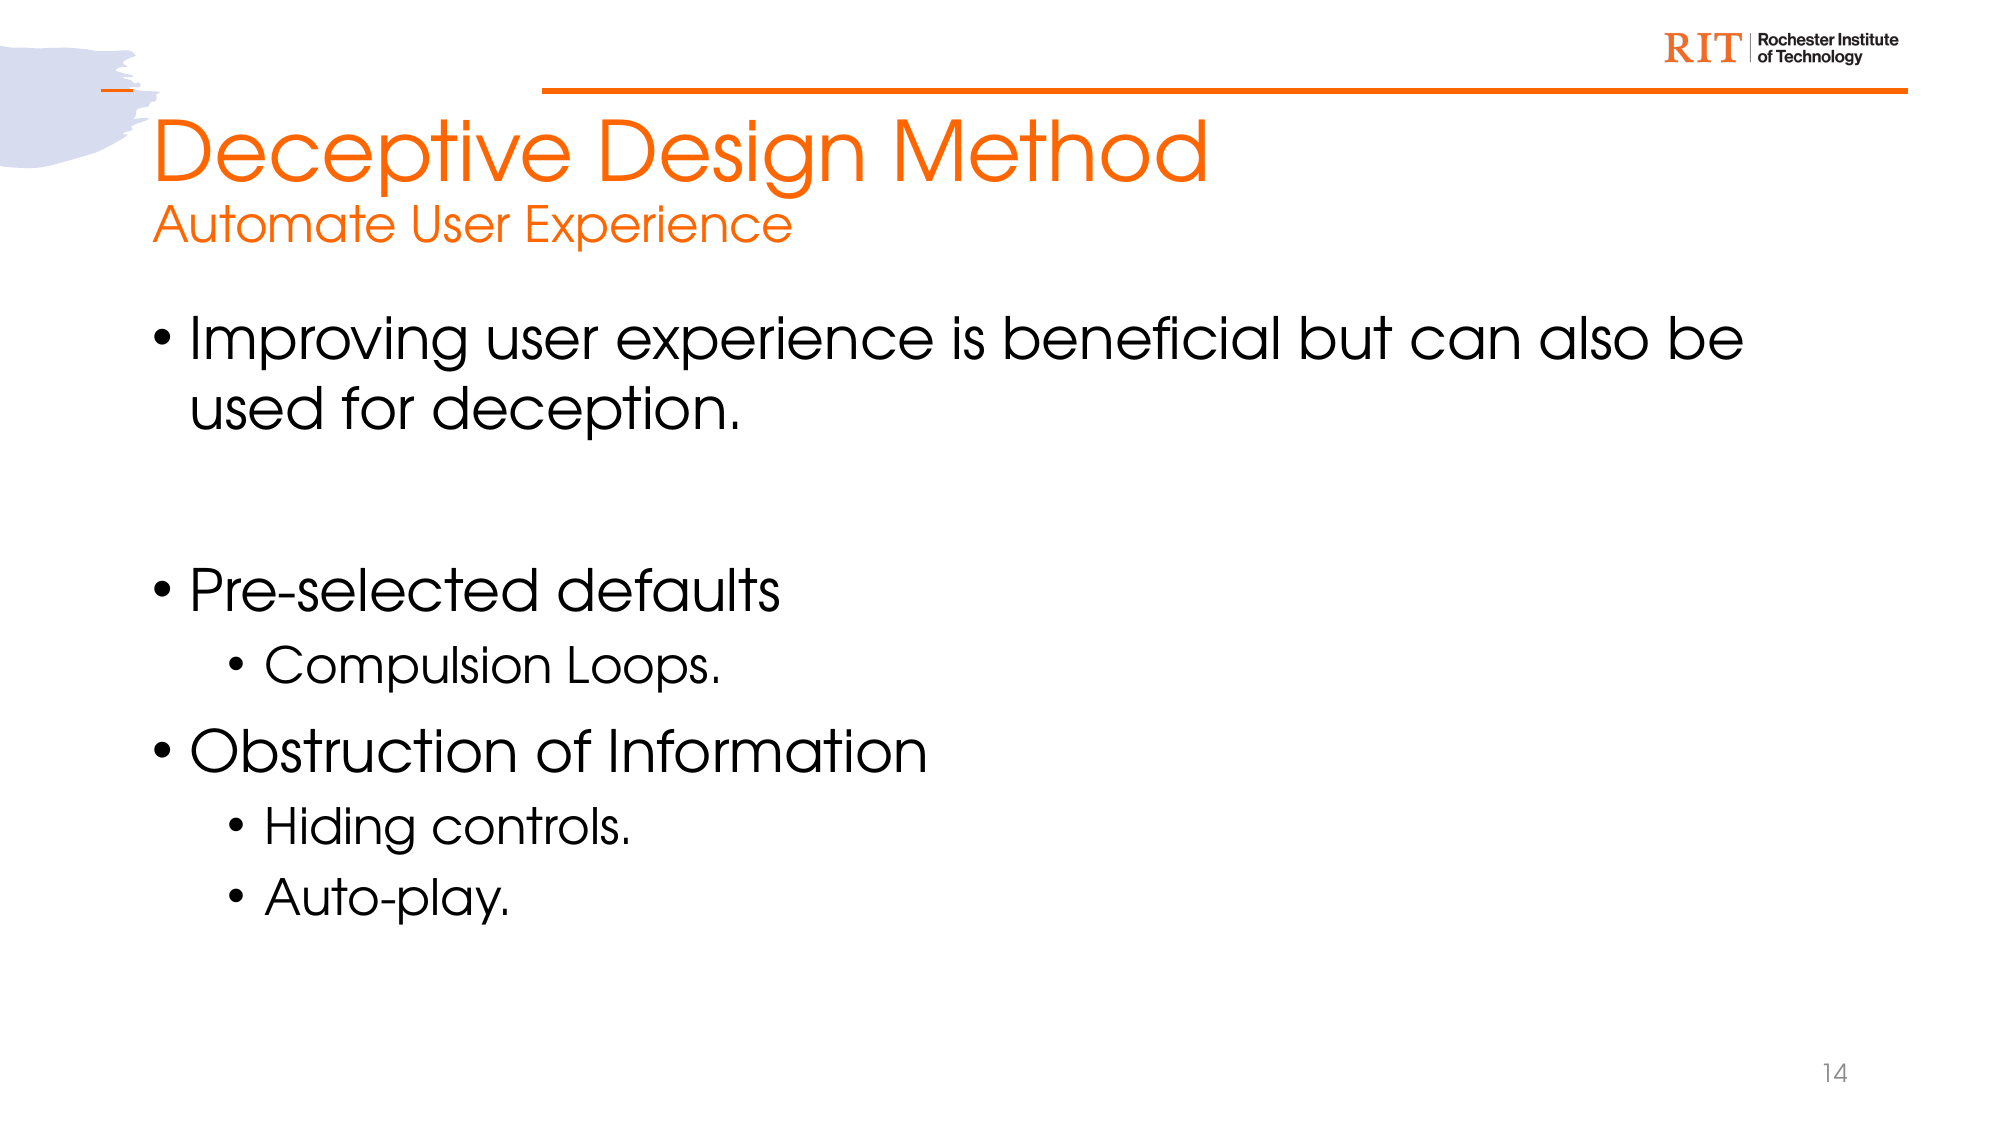

# Deceptive Design Method Automate User Experience
Improving user experience is beneficial but can also be used for deception.

Pre-selected defaults
Compulsion Loops.
Obstruction of Information
Hiding controls.
Auto-play.
14